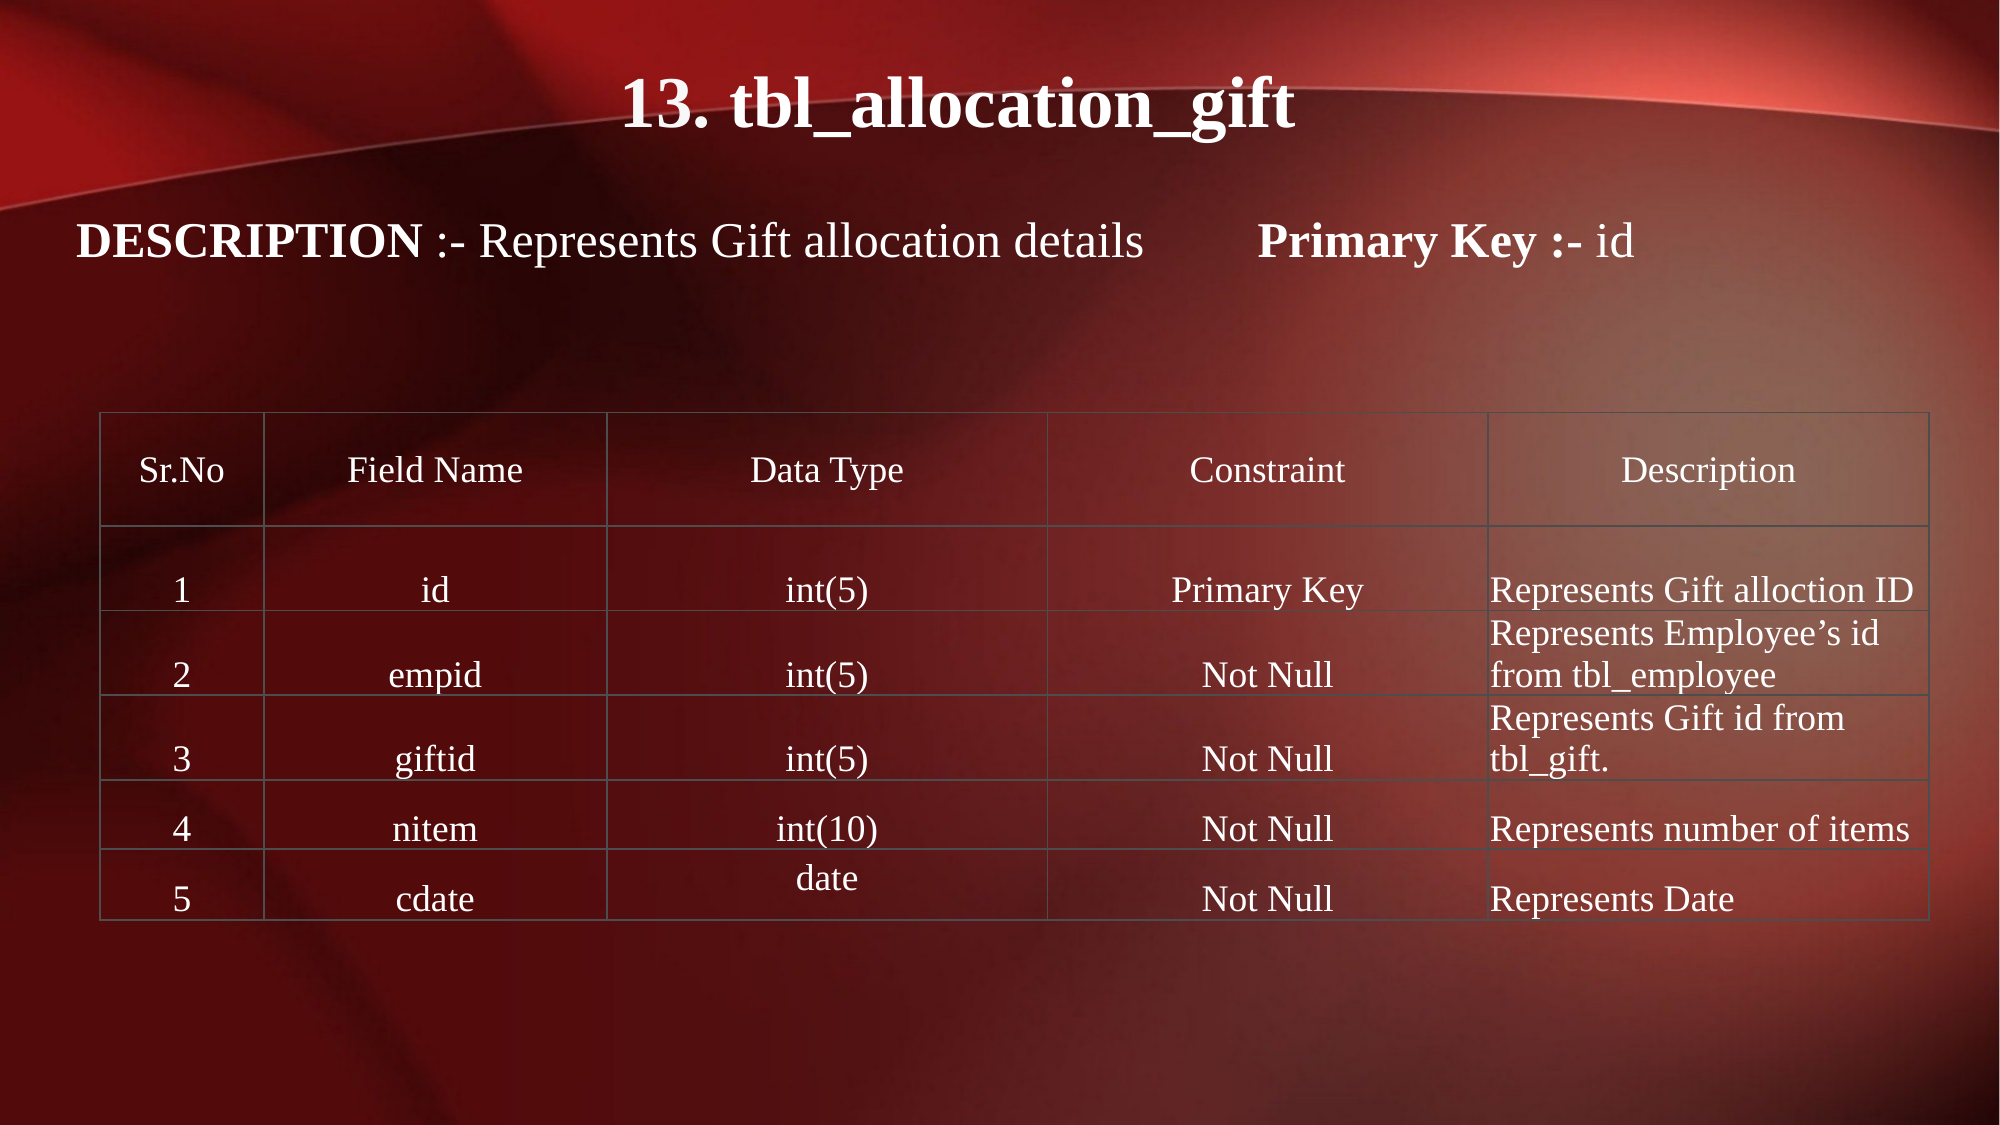

13. tbl_allocation_gift
DESCRIPTION :- Represents Gift allocation details
Primary Key :- id
| Sr.No | Field Name | Data Type | Constraint | Description |
| --- | --- | --- | --- | --- |
| 1 | id | int(5) | Primary Key | Represents Gift alloction ID |
| 2 | empid | int(5) | Not Null | Represents Employee’s id from tbl\_employee |
| 3 | giftid | int(5) | Not Null | Represents Gift id from tbl\_gift. |
| 4 | nitem | int(10) | Not Null | Represents number of items |
| 5 | cdate | date | Not Null | Represents Date |